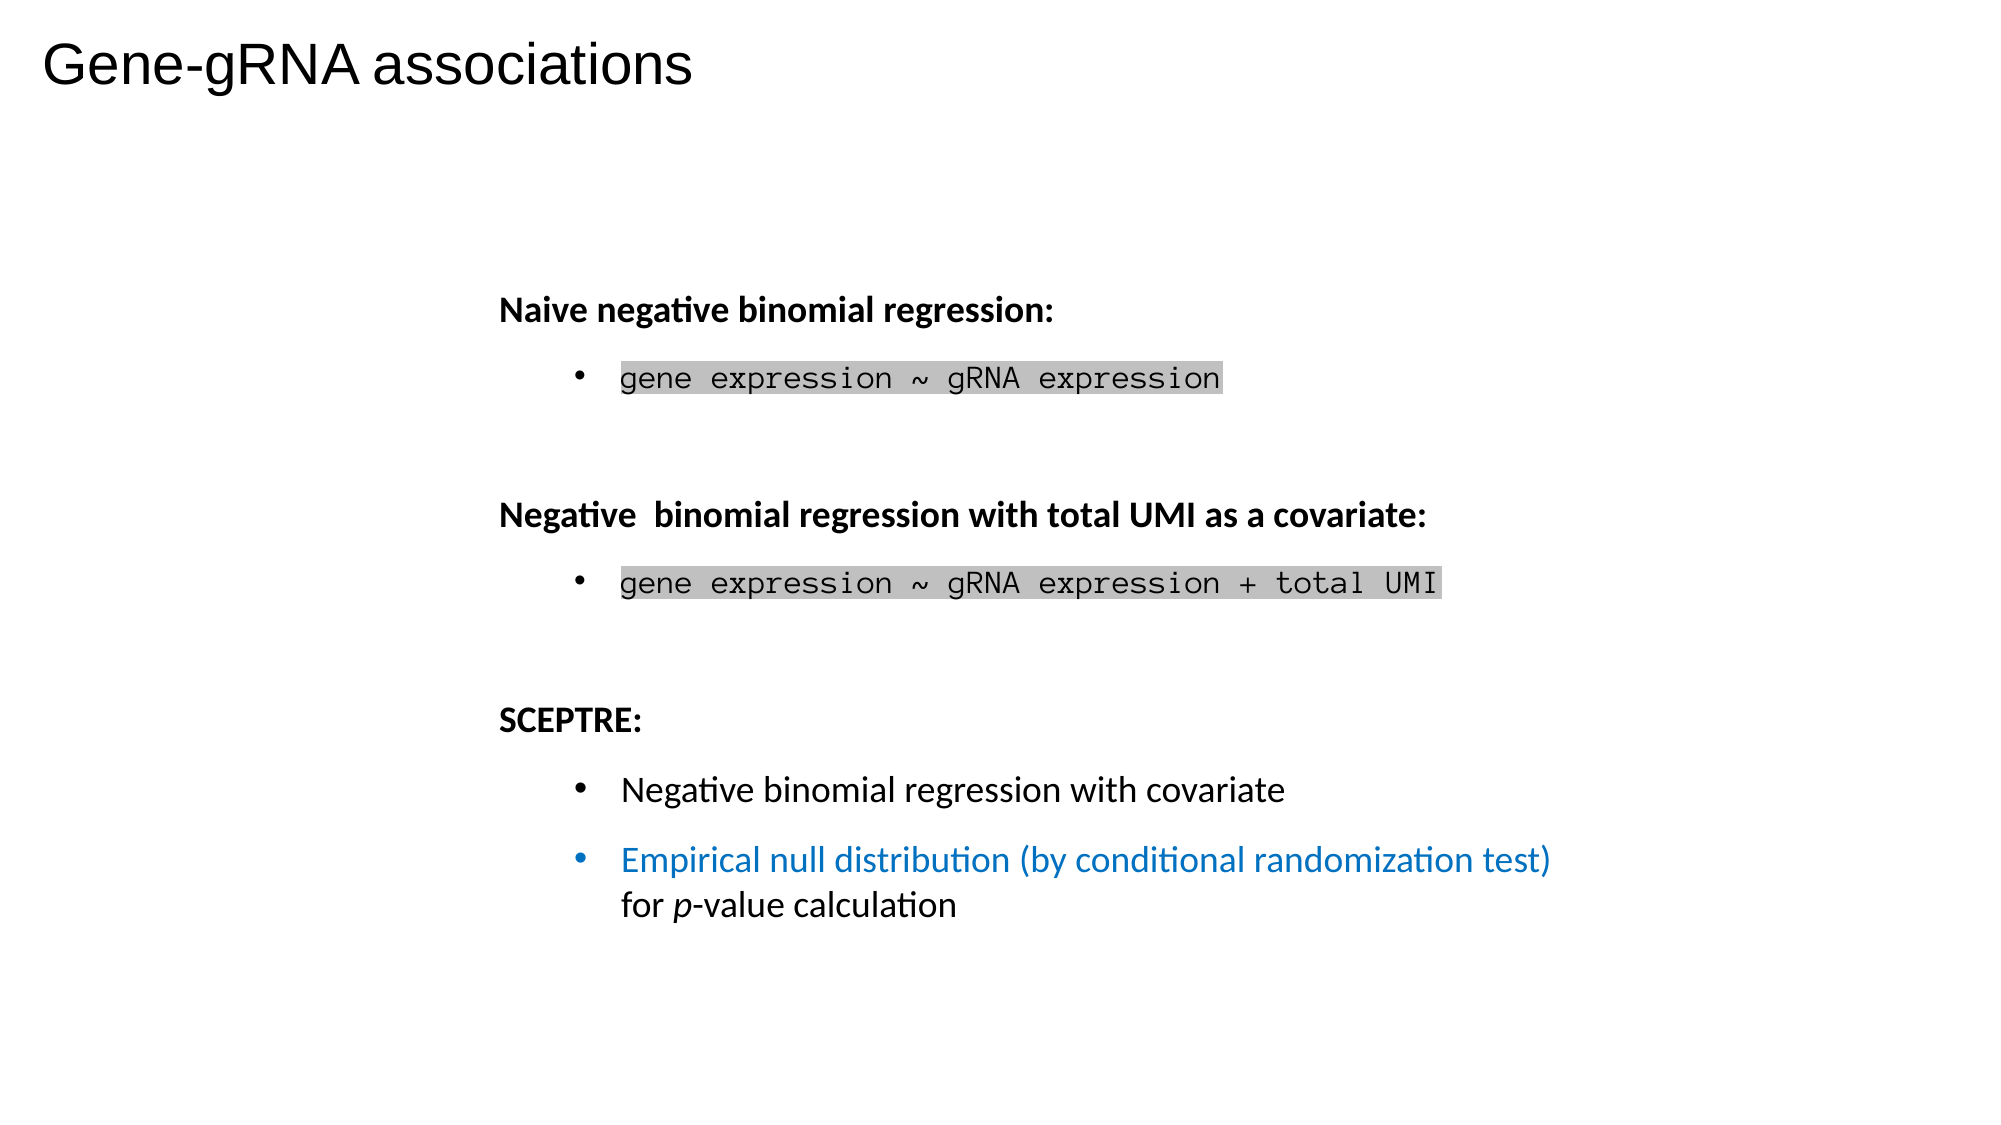

Gene-gRNA associations
Naive negative binomial regression:
gene expression ~ gRNA expression

Negative  binomial regression with total UMI as a covariate:
gene expression ~ gRNA expression + total UMI

SCEPTRE:
Negative binomial regression with covariate
Empirical null distribution (by conditional randomization test) for p-value calculation